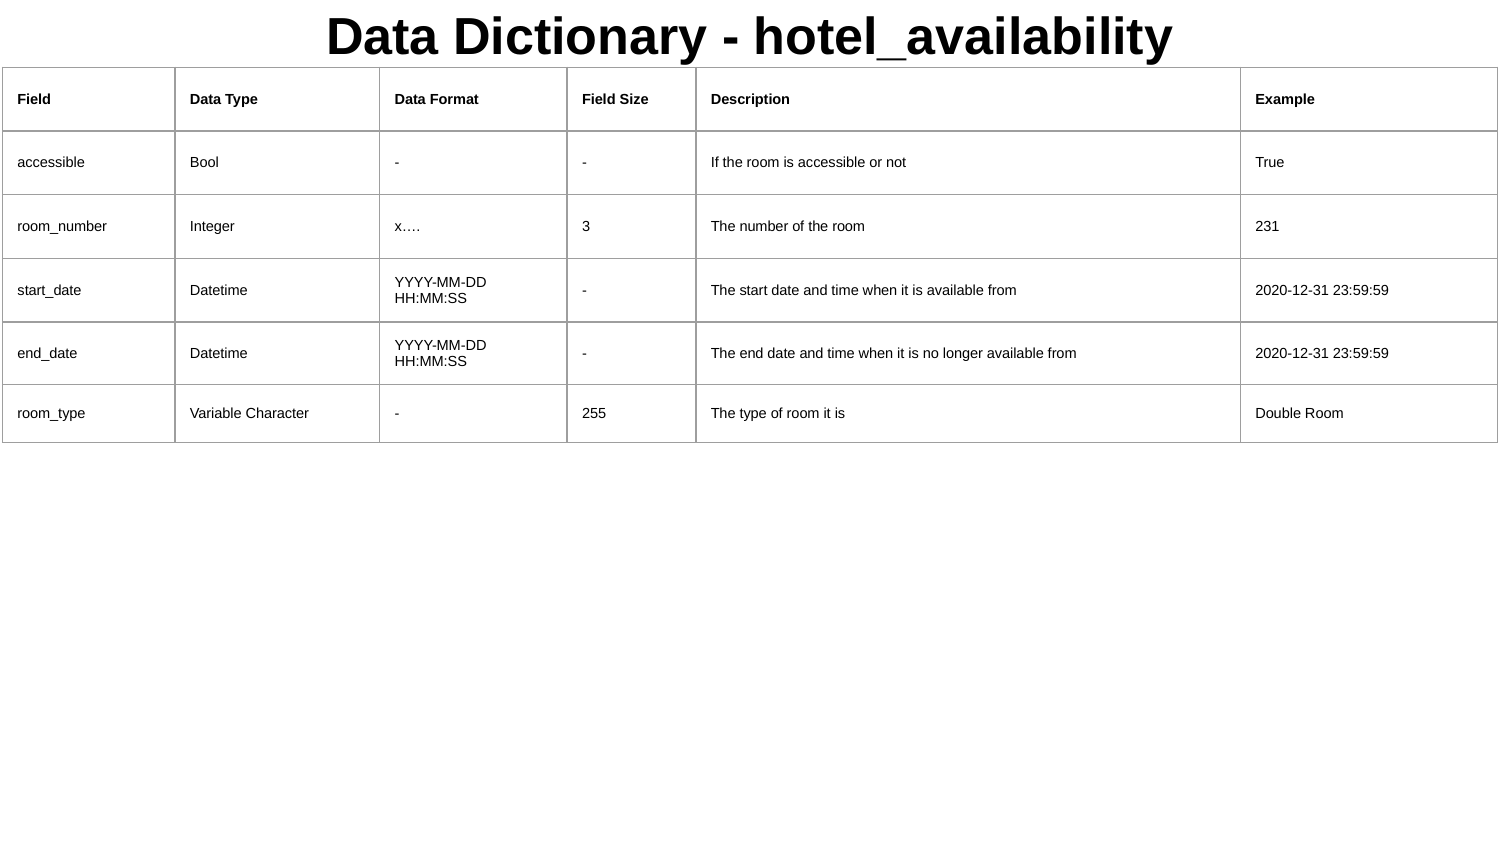

# Data Dictionary - hotel_availability
| Field | Data Type | Data Format | Field Size | Description | Example |
| --- | --- | --- | --- | --- | --- |
| accessible | Bool | - | - | If the room is accessible or not | True |
| room\_number | Integer | x…. | 3 | The number of the room | 231 |
| start\_date | Datetime | YYYY-MM-DD HH:MM:SS | - | The start date and time when it is available from | 2020-12-31 23:59:59 |
| end\_date | Datetime | YYYY-MM-DD HH:MM:SS | - | The end date and time when it is no longer available from | 2020-12-31 23:59:59 |
| room\_type | Variable Character | - | 255 | The type of room it is | Double Room |